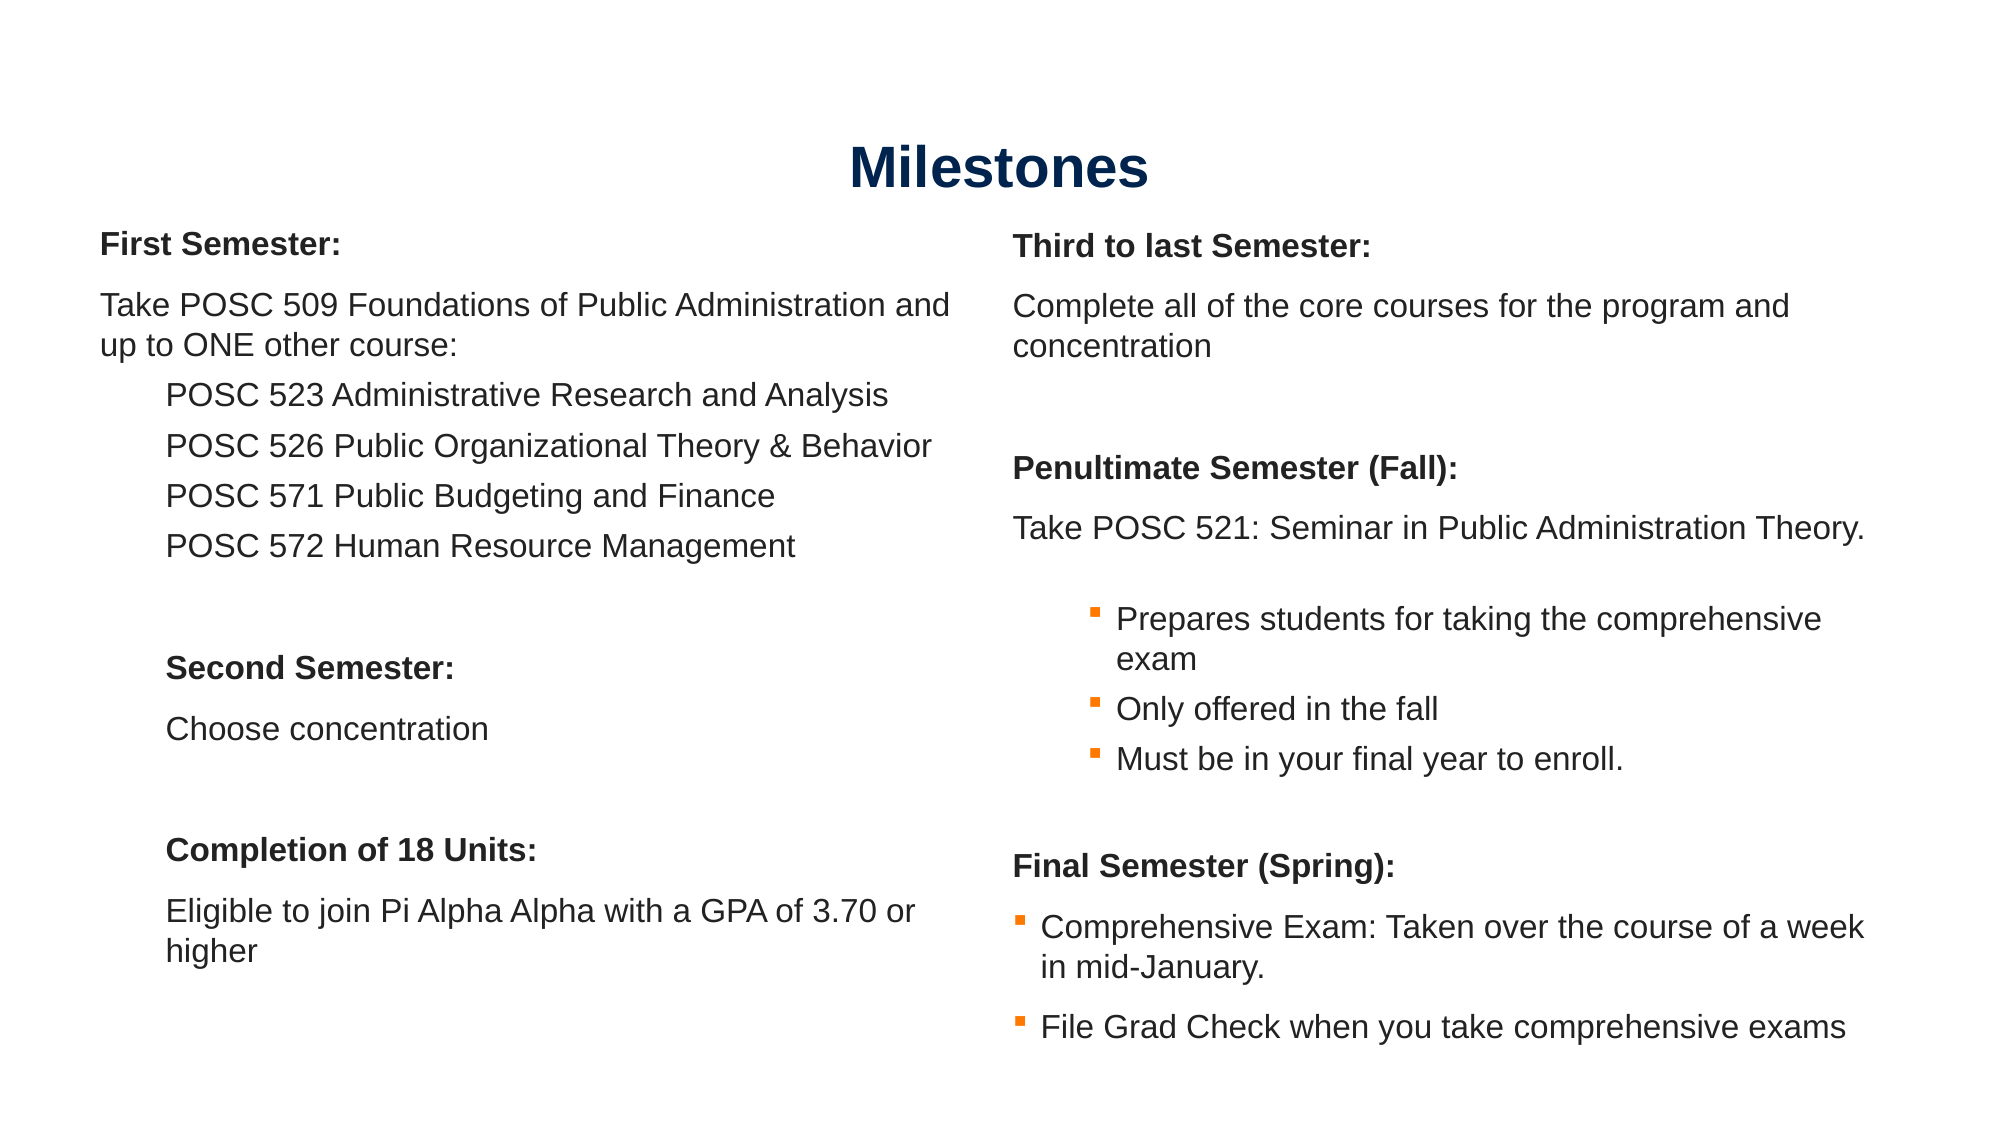

# Milestones
First Semester:
Take POSC 509 Foundations of Public Administration and up to ONE other course:
POSC 523 Administrative Research and Analysis
POSC 526 Public Organizational Theory & Behavior
POSC 571 Public Budgeting and Finance
POSC 572 Human Resource Management

Second Semester:
Choose concentration

Completion of 18 Units:
Eligible to join Pi Alpha Alpha with a GPA of 3.70 or higher

Third to last Semester:
Complete all of the core courses for the program and concentration

Penultimate Semester (Fall):
Take POSC 521: Seminar in Public Administration Theory.
Prepares students for taking the comprehensive exam
Only offered in the fall
Must be in your final year to enroll.

Final Semester (Spring):
Comprehensive Exam: Taken over the course of a week in mid-January.
File Grad Check when you take comprehensive exams